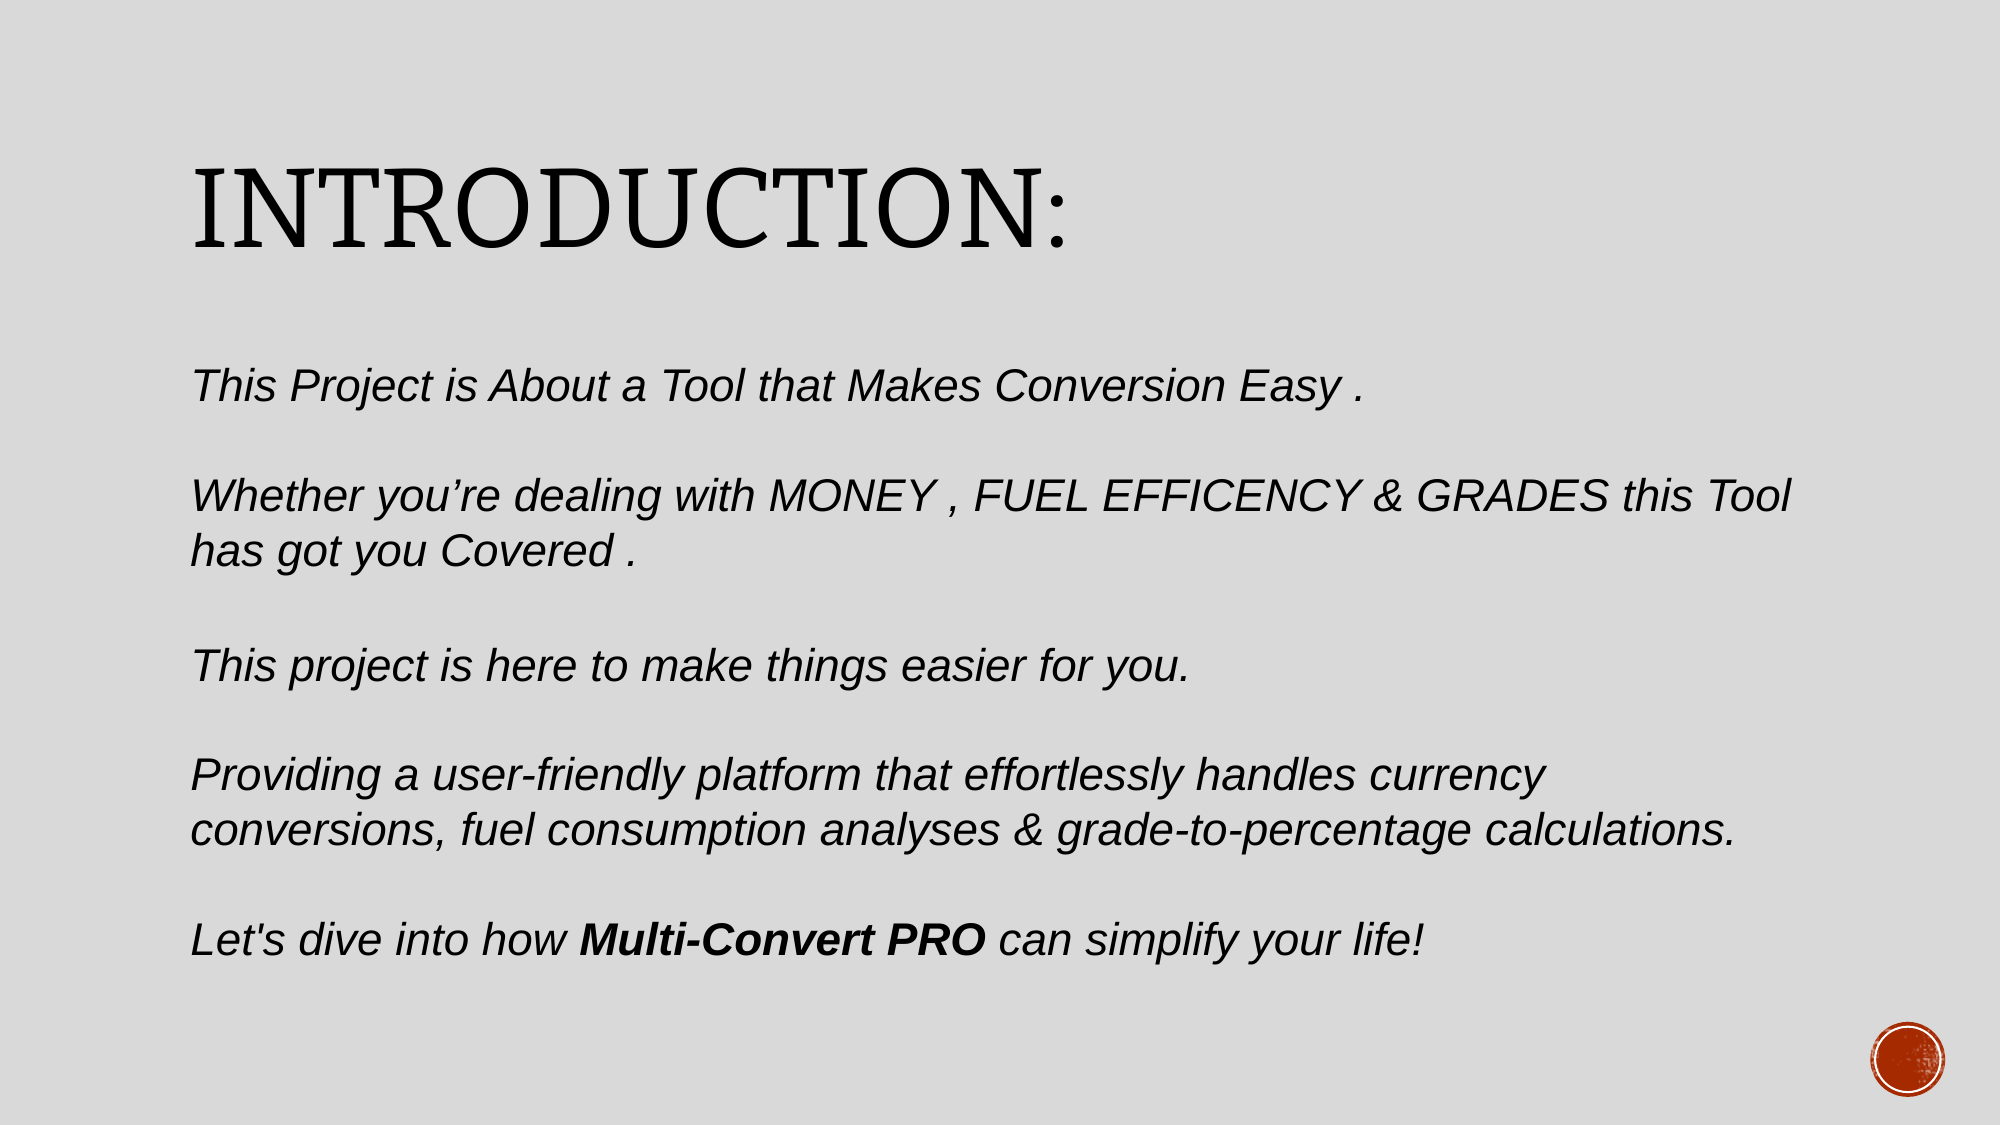

# INTRODUCTION:
This Project is About a Tool that Makes Conversion Easy .

Whether you’re dealing with MONEY , FUEL EFFICENCY & GRADES this Tool has got you Covered .
This project is here to make things easier for you.

Providing a user-friendly platform that effortlessly handles currency conversions, fuel consumption analyses & grade-to-percentage calculations.

Let's dive into how Multi-Convert PRO can simplify your life!